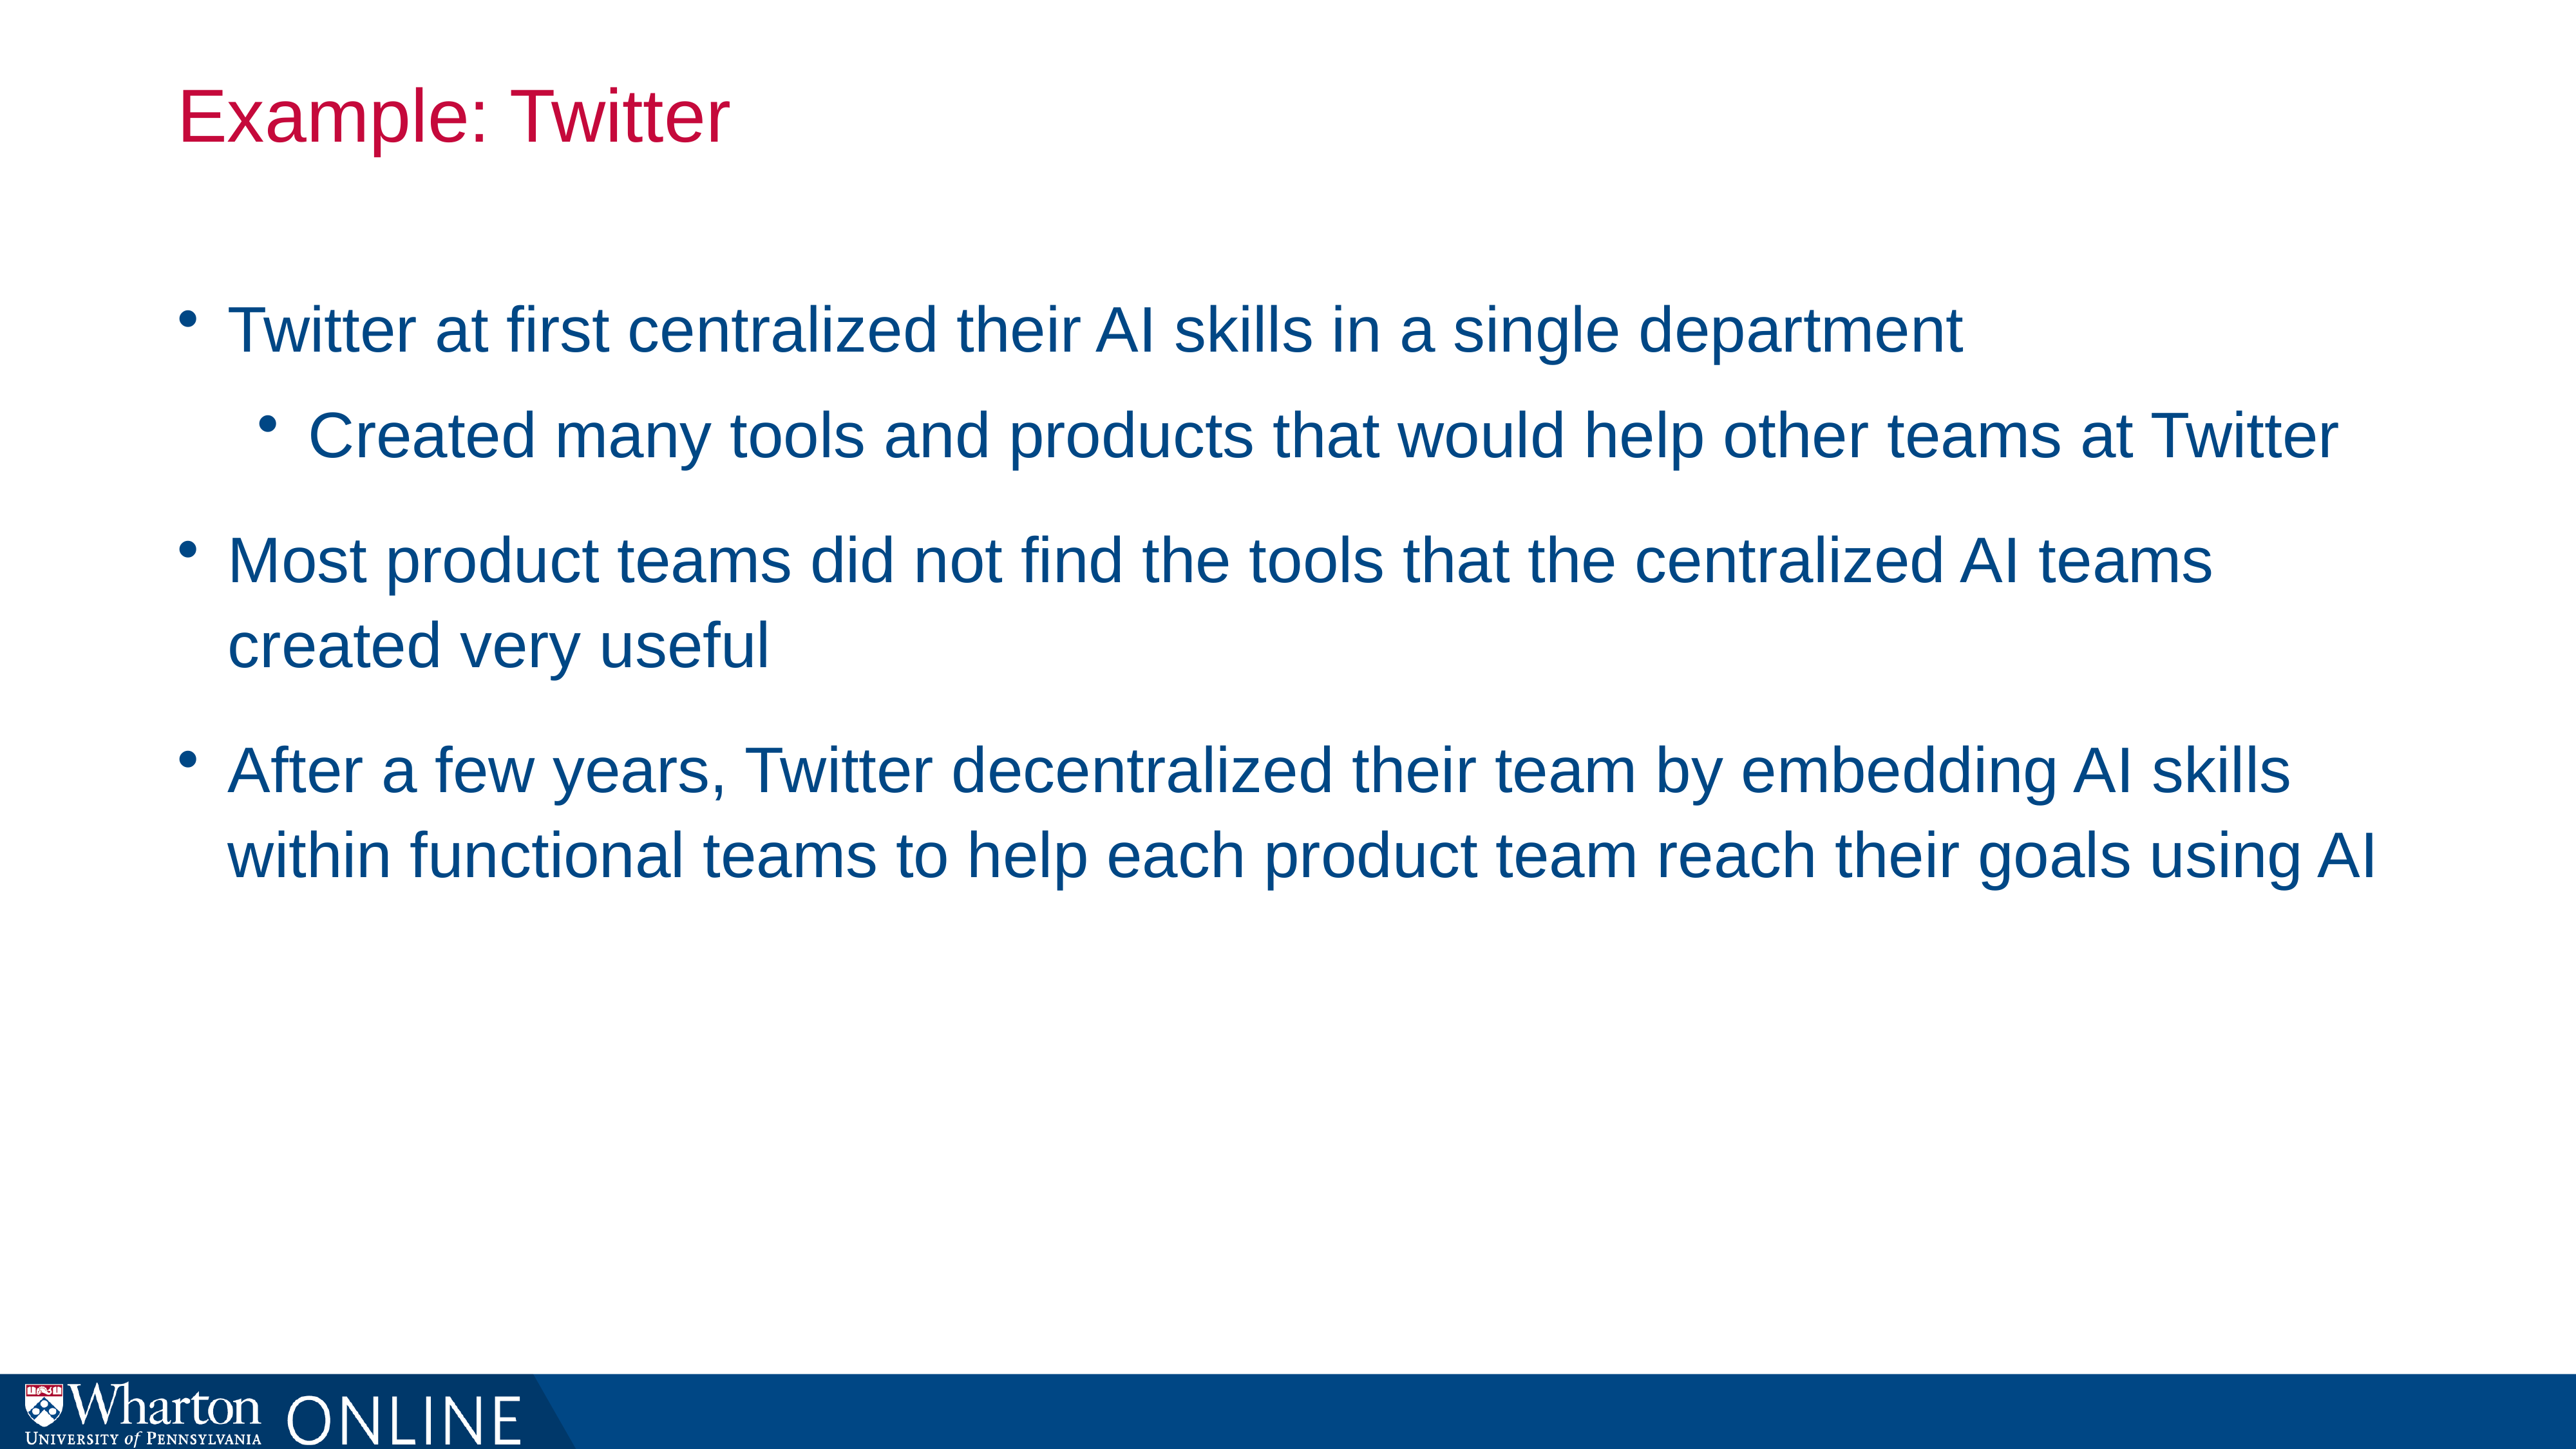

# Example: Twitter
Twitter at first centralized their AI skills in a single department
Created many tools and products that would help other teams at Twitter
Most product teams did not find the tools that the centralized AI teams created very useful
After a few years, Twitter decentralized their team by embedding AI skills within functional teams to help each product team reach their goals using AI